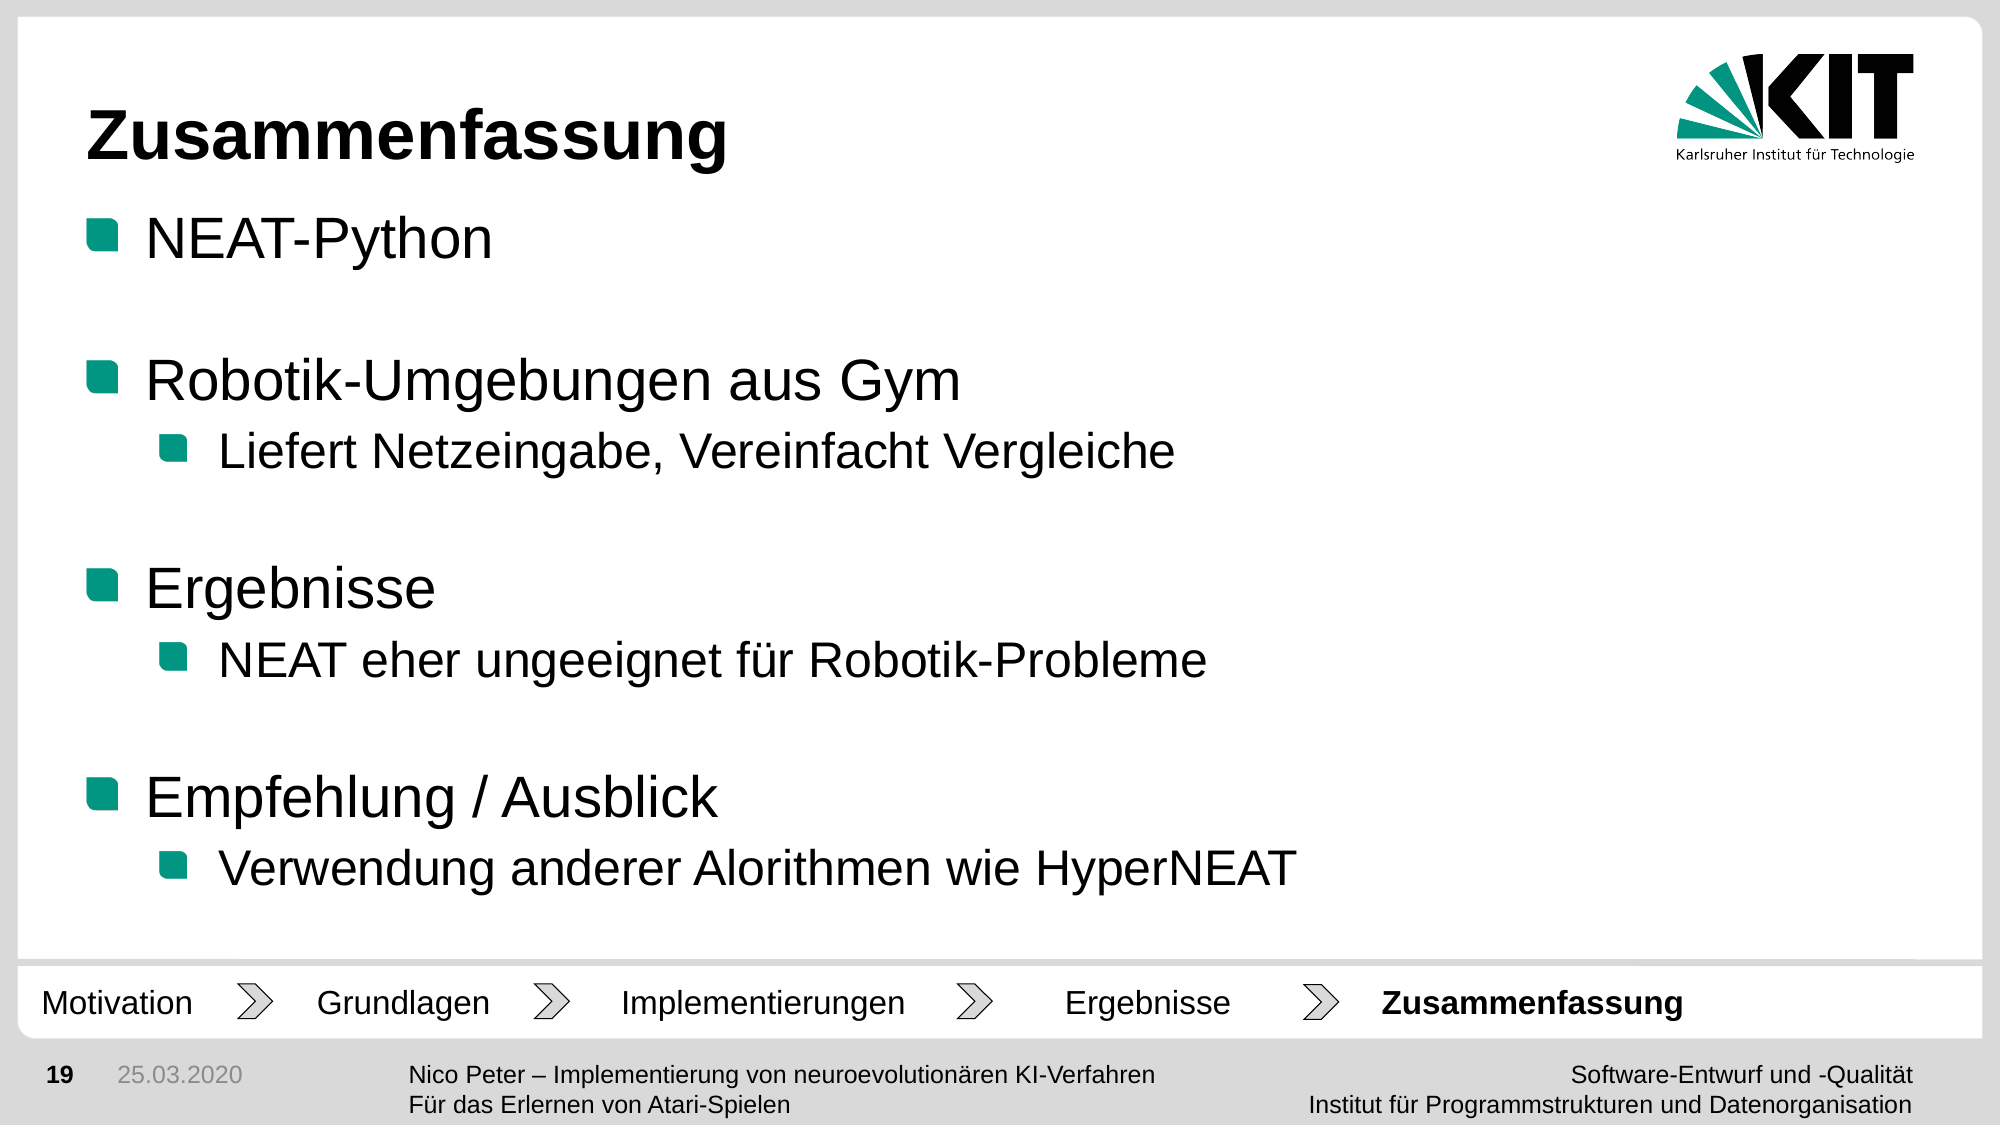

# Zusammenfassung
NEAT-Python

Robotik-Umgebungen aus Gym
Liefert Netzeingabe, Vereinfacht Vergleiche

Ergebnisse
NEAT eher ungeeignet für Robotik-Probleme

Empfehlung / Ausblick
Verwendung anderer Alorithmen wie HyperNEAT

Motivation
Grundlagen
Implementierungen
Ergebnisse
Zusammenfassung

19
25.03.2020